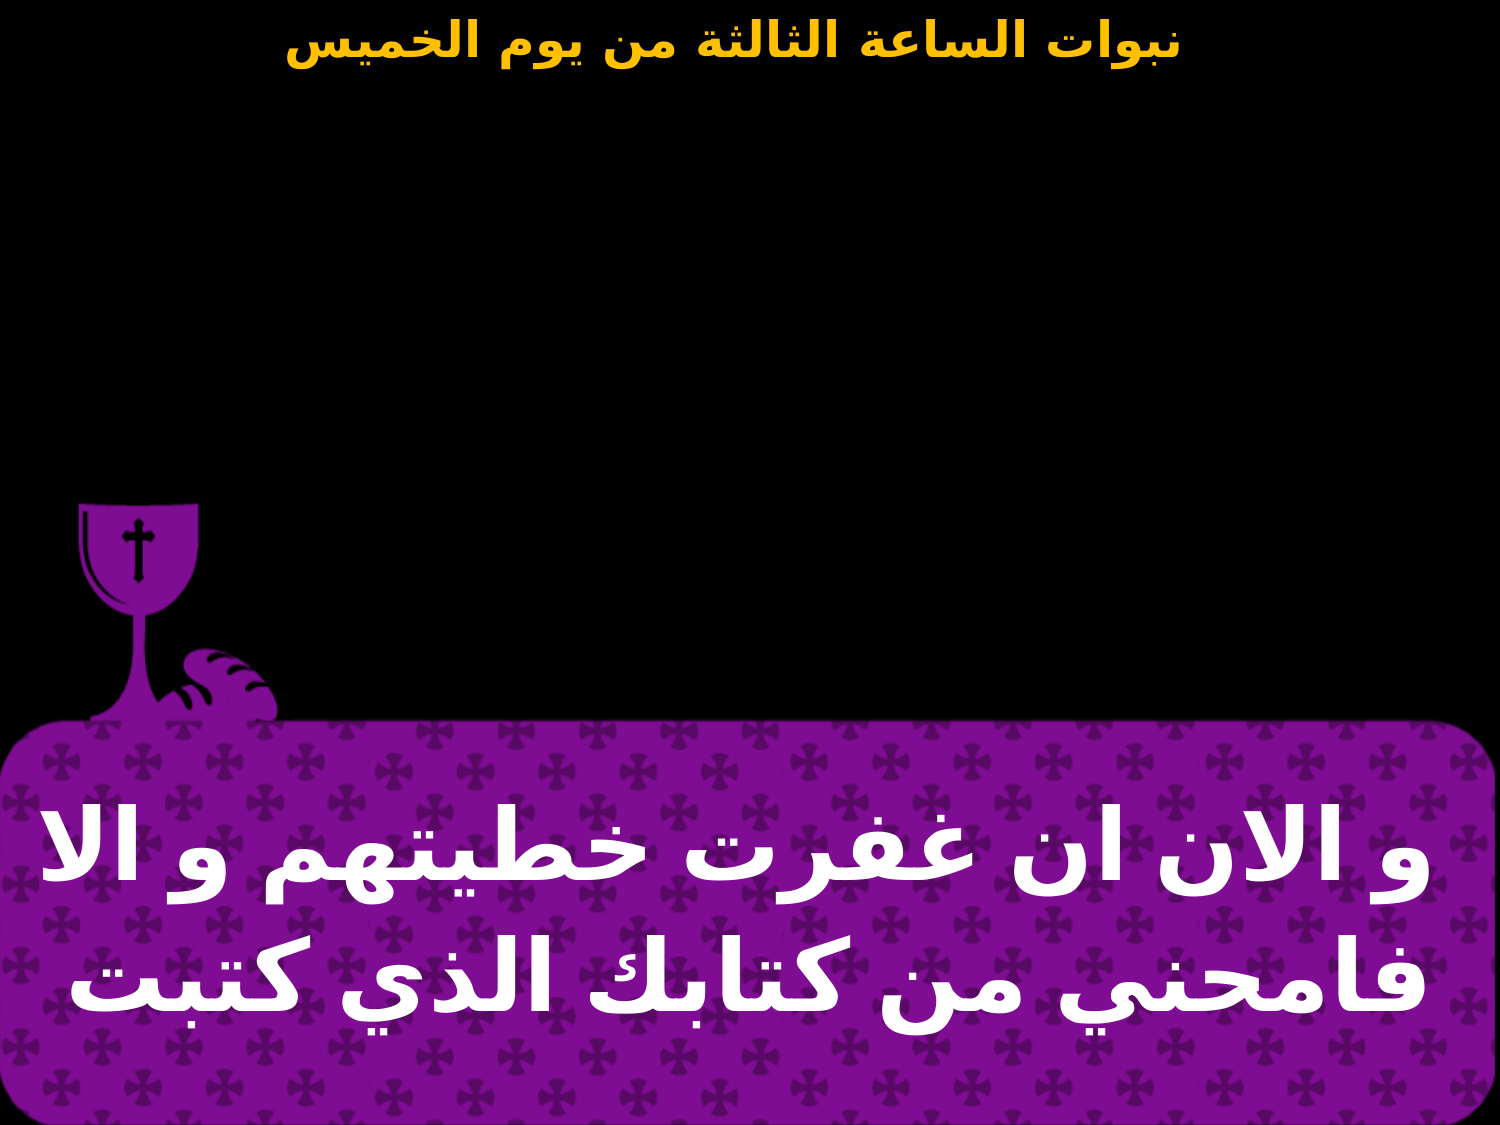

| و الان ان غفرت خطيتهم و الا فامحني من كتابك الذي كتبت |
| --- |